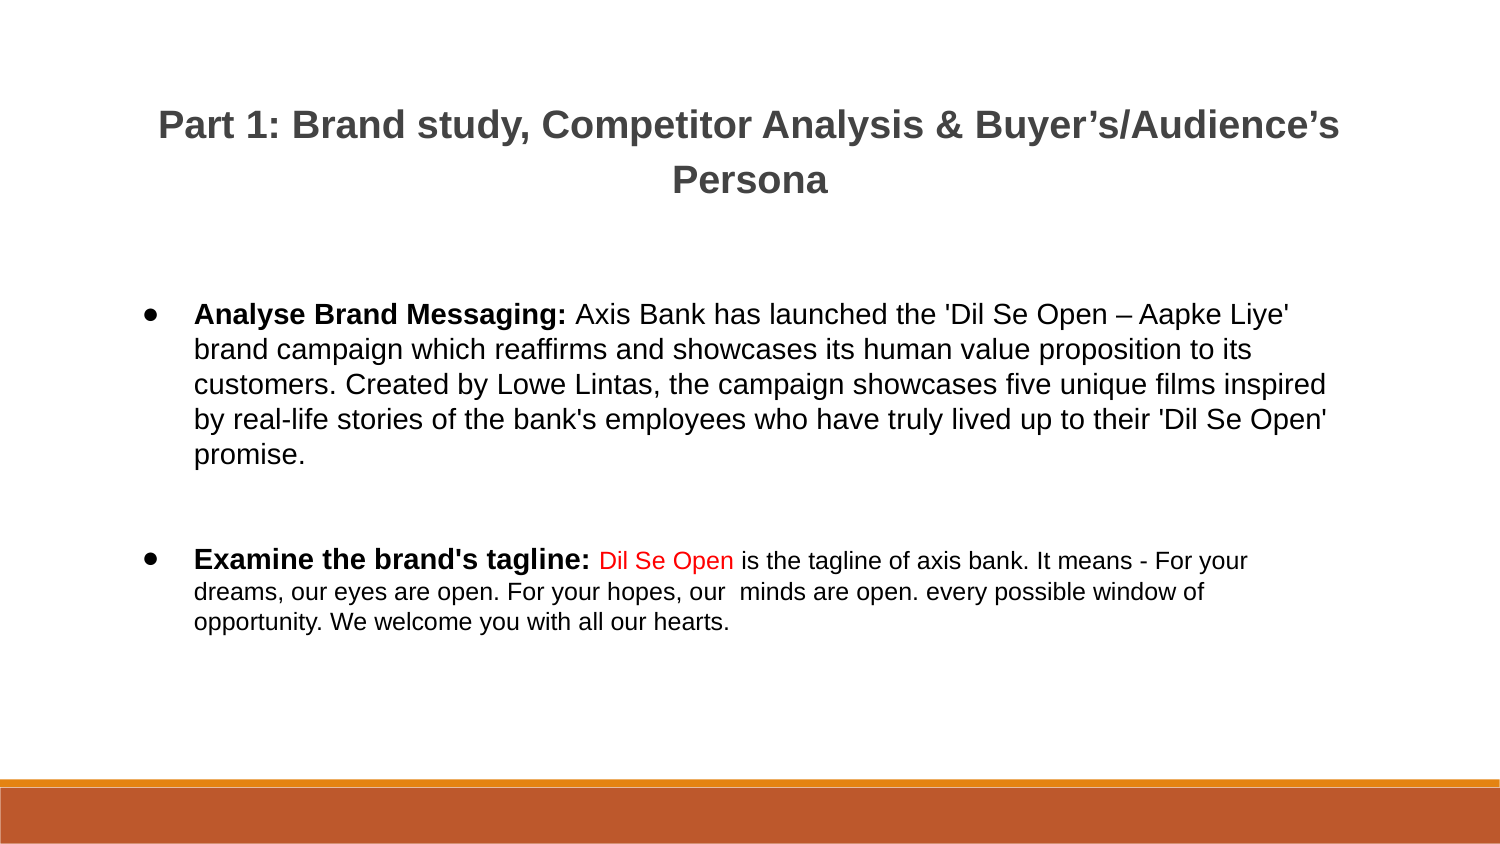

Part 1: Brand study, Competitor Analysis & Buyer’s/Audience’s Persona

Analyse Brand Messaging: Axis Bank has launched the 'Dil Se Open – Aapke Liye' brand campaign which reaffirms and showcases its human value proposition to its customers. Created by Lowe Lintas, the campaign showcases five unique films inspired by real-life stories of the bank's employees who have truly lived up to their 'Dil Se Open' promise.

Examine the brand's tagline: Dil Se Open is the tagline of axis bank. It means - For your dreams, our eyes are open. For your hopes, our  minds are open. every possible window of opportunity. We welcome you with all our hearts.